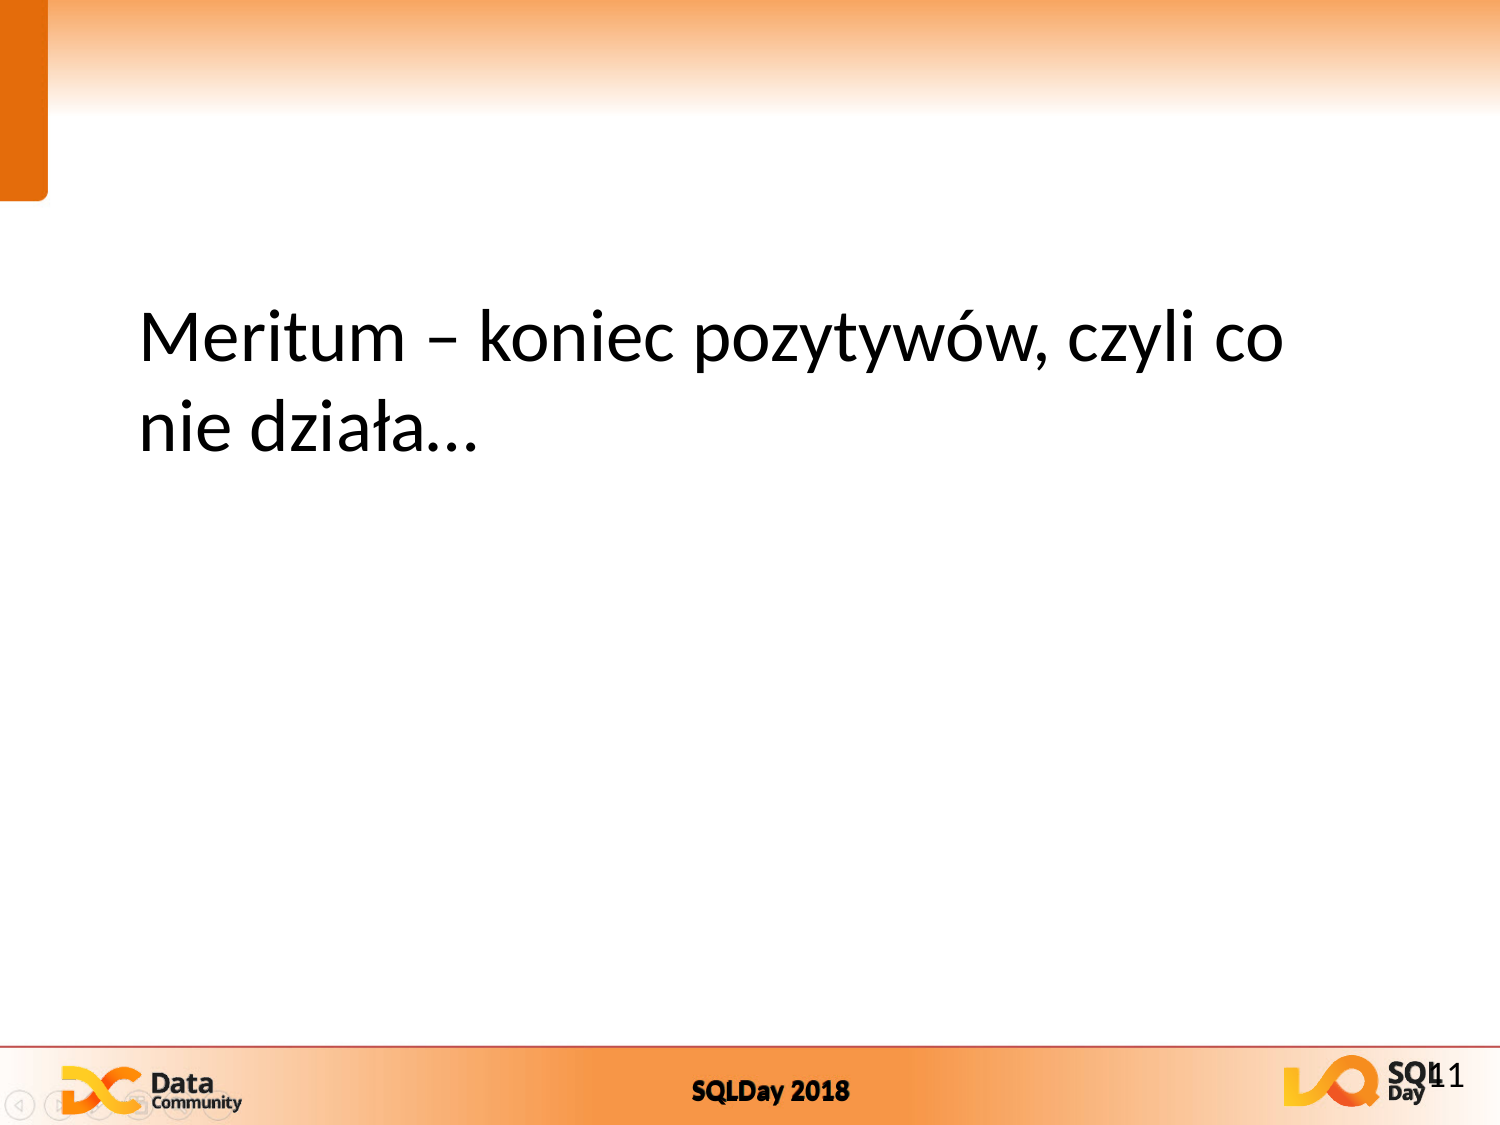

Meritum – koniec pozytywów, czyli co nie działa…
11